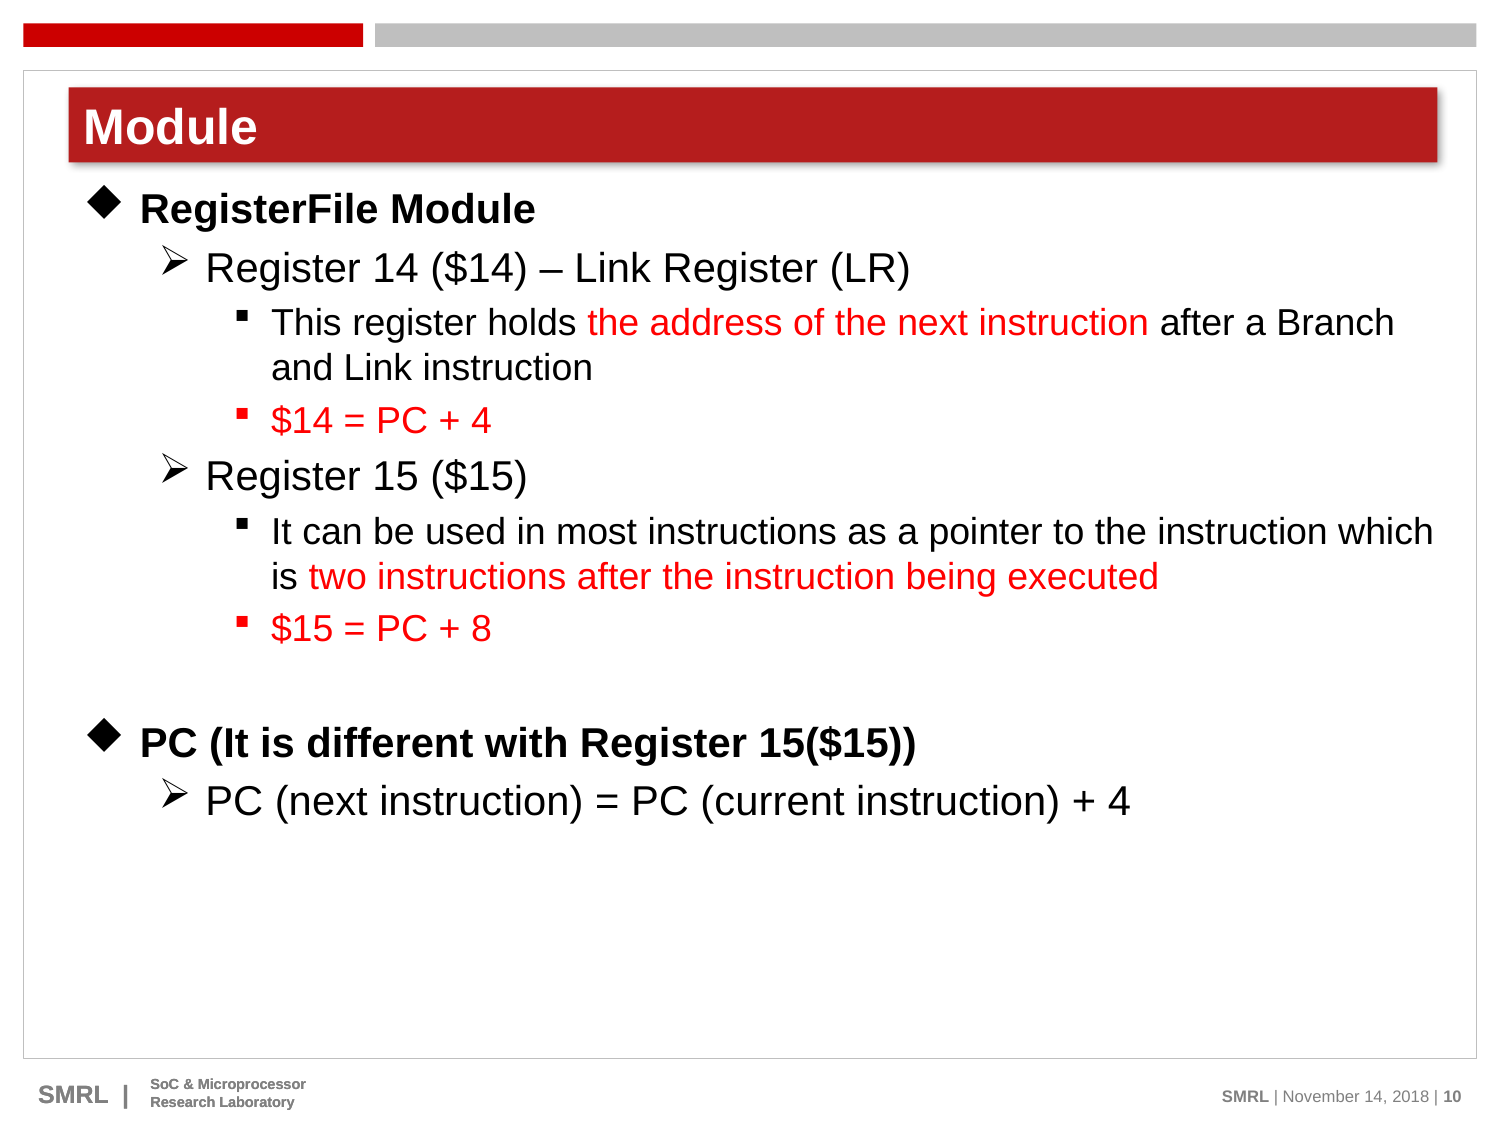

# Module
RegisterFile Module
Register 14 ($14) – Link Register (LR)
This register holds the address of the next instruction after a Branch and Link instruction
$14 = PC + 4
Register 15 ($15)
It can be used in most instructions as a pointer to the instruction which is two instructions after the instruction being executed
$15 = PC + 8

PC (It is different with Register 15($15))
PC (next instruction) = PC (current instruction) + 4